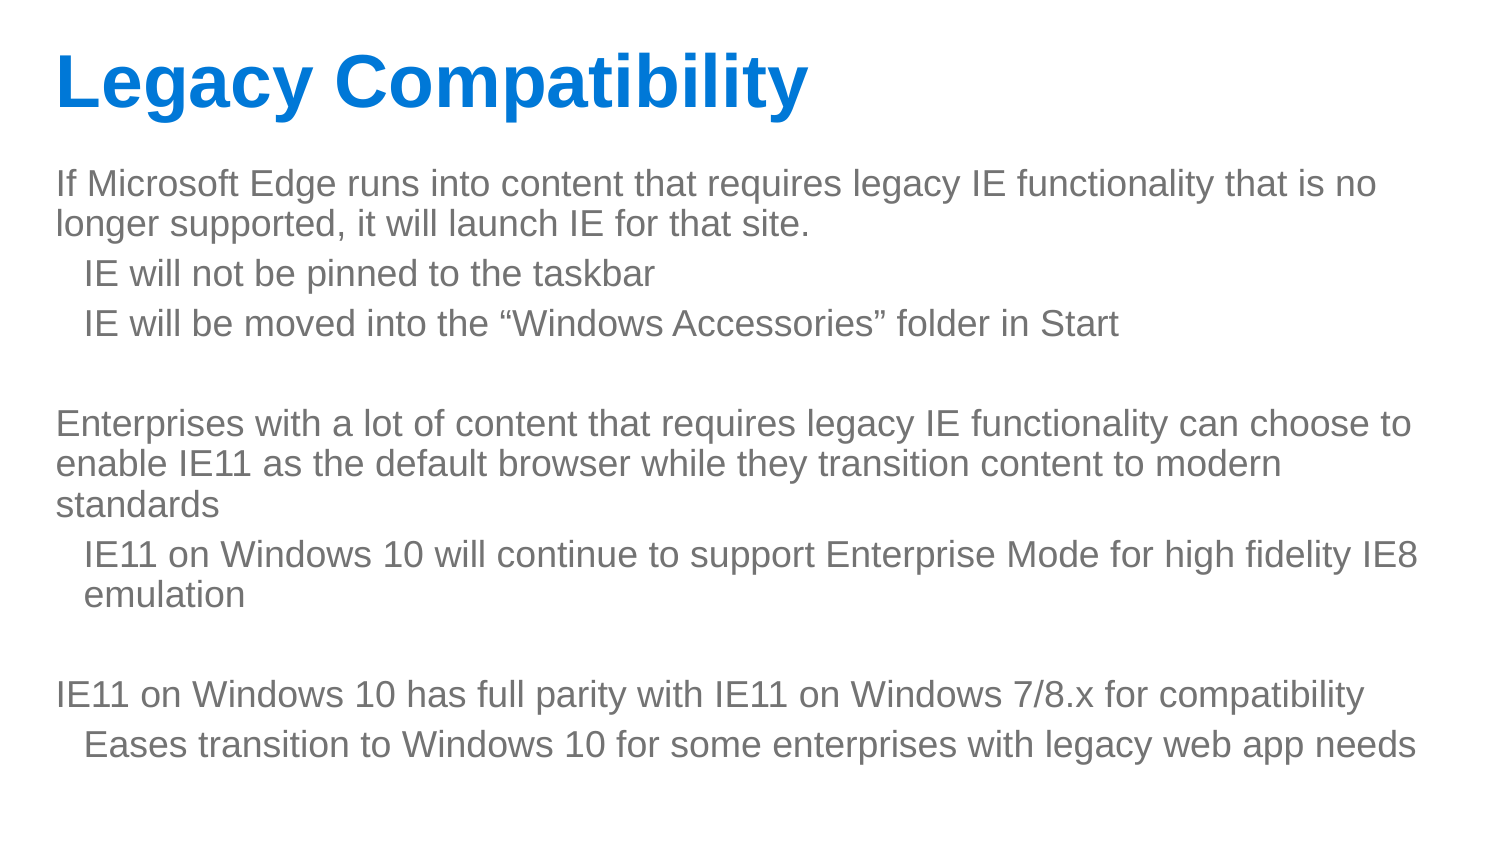

# Legacy Compatibility
If Microsoft Edge runs into content that requires legacy IE functionality that is no longer supported, it will launch IE for that site.
IE will not be pinned to the taskbar
IE will be moved into the “Windows Accessories” folder in Start

Enterprises with a lot of content that requires legacy IE functionality can choose to enable IE11 as the default browser while they transition content to modern standards
IE11 on Windows 10 will continue to support Enterprise Mode for high fidelity IE8 emulation

IE11 on Windows 10 has full parity with IE11 on Windows 7/8.x for compatibility
Eases transition to Windows 10 for some enterprises with legacy web app needs